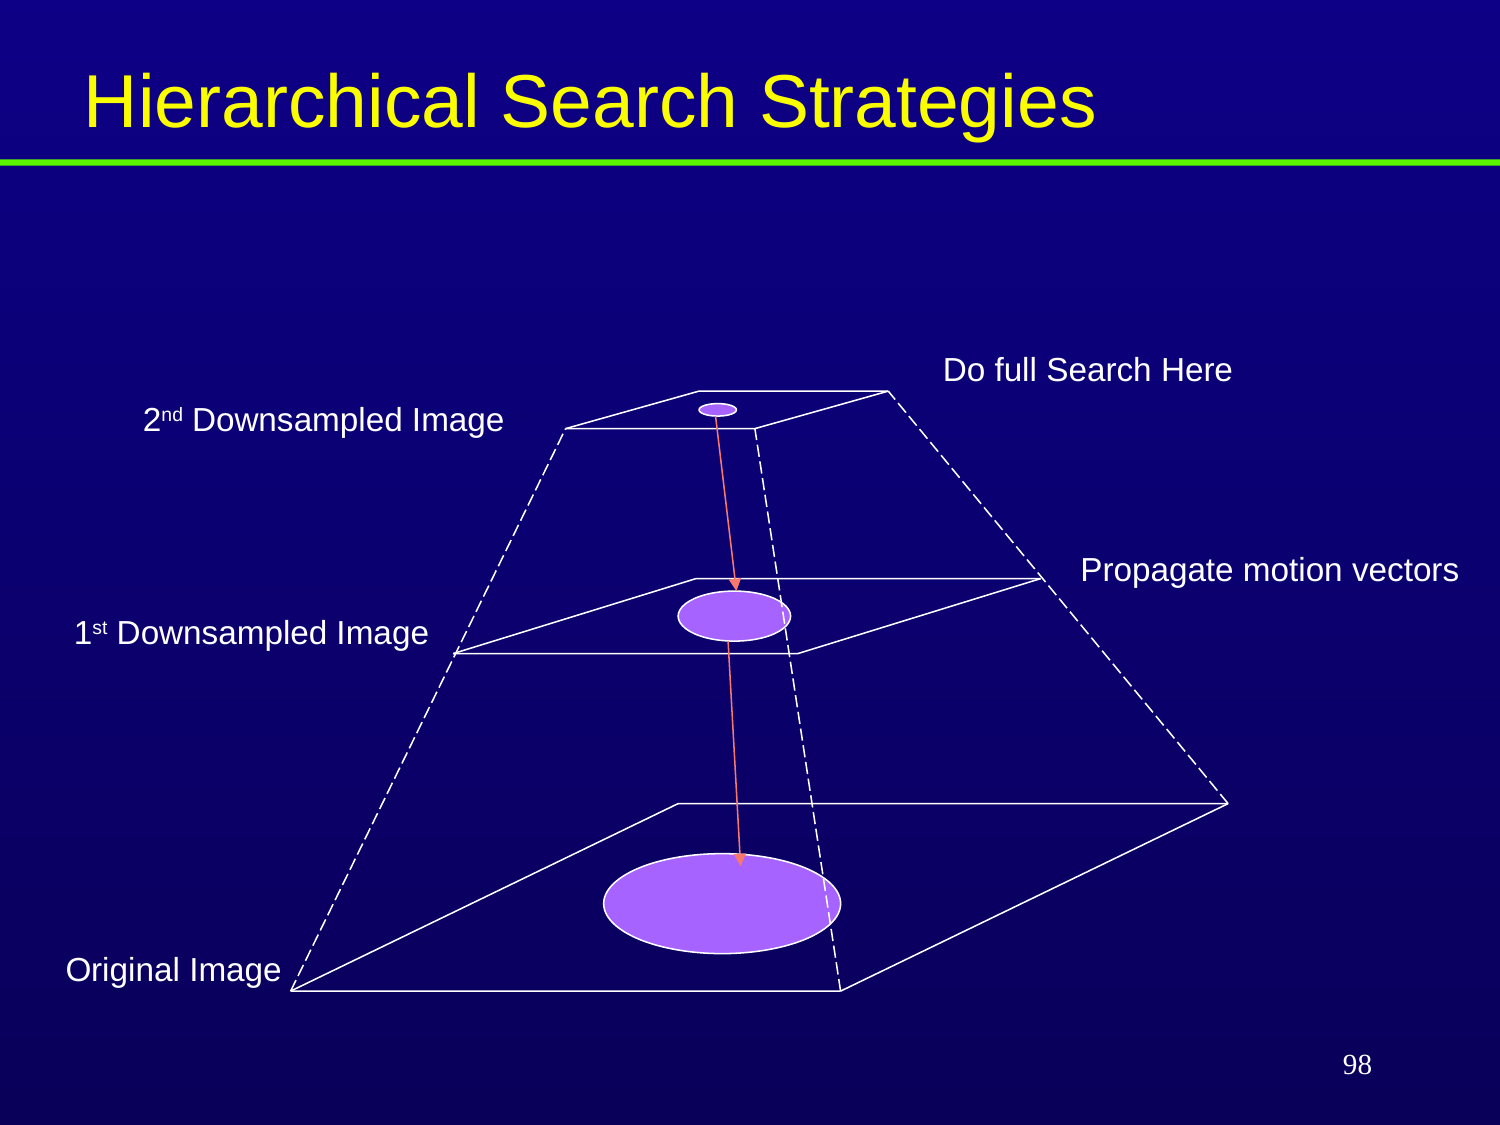

Hierarchical Search Strategies
Do full Search Here
2nd Downsampled Image

Propagate motion vectors

1st Downsampled Image

Original Image
98